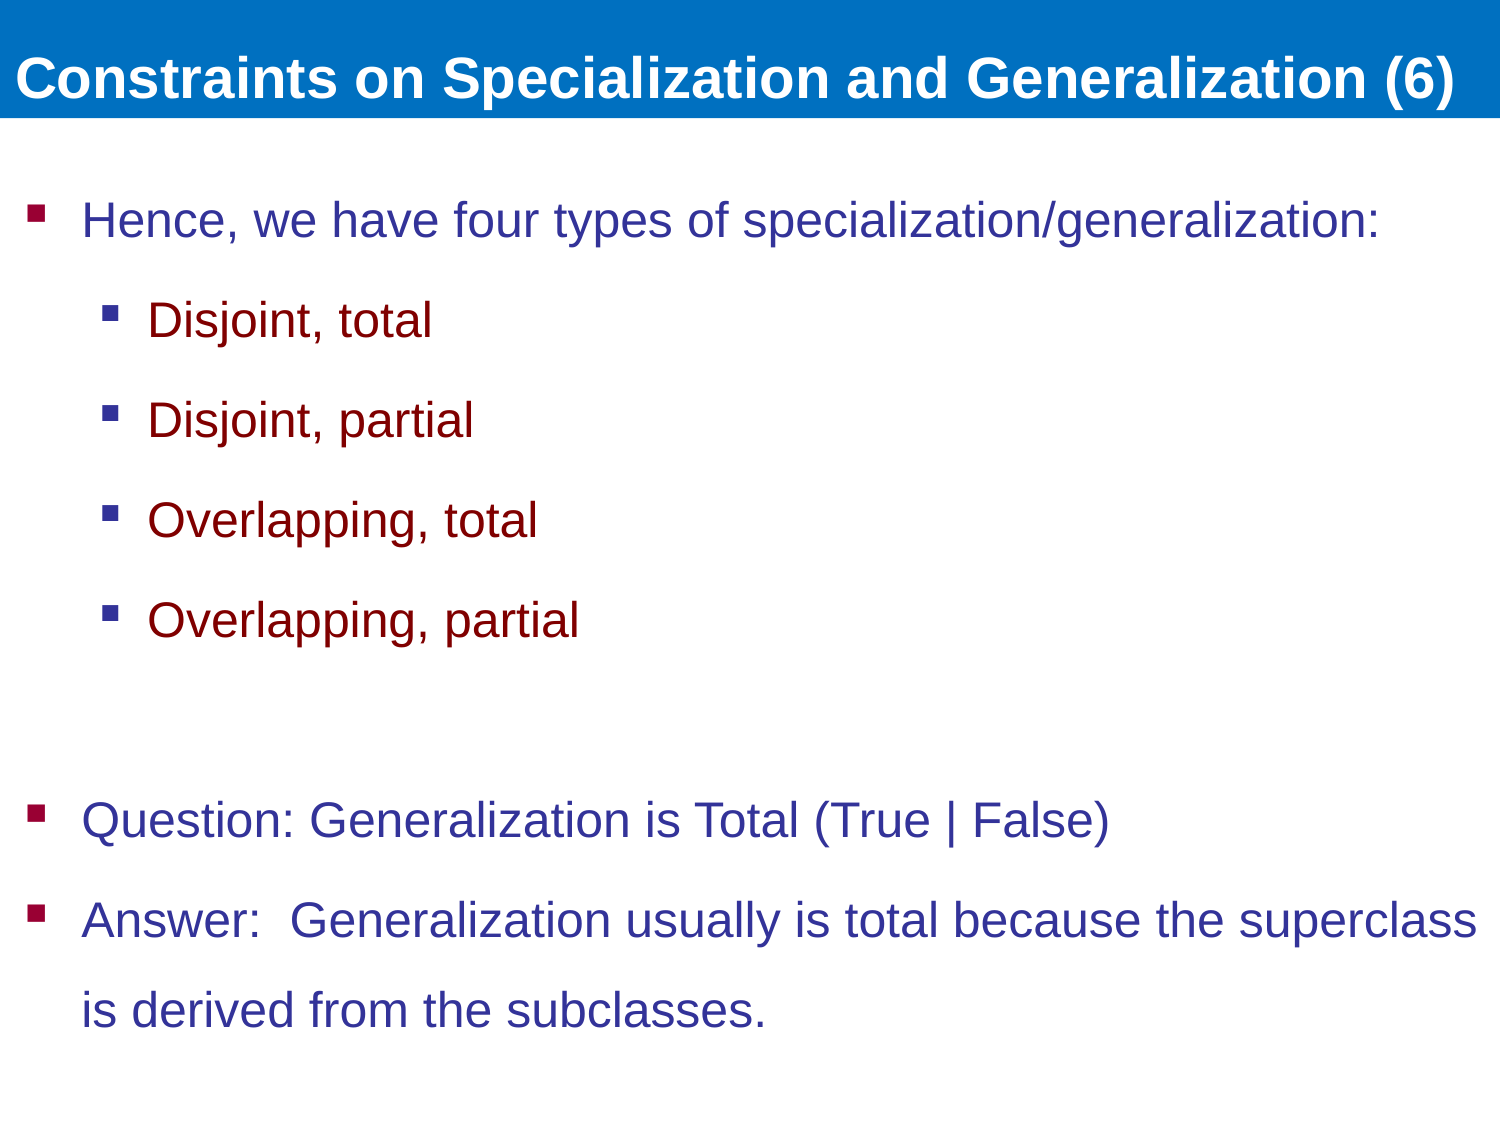

# Constraints on Specialization and Generalization (6)
Hence, we have four types of specialization/generalization:
Disjoint, total
Disjoint, partial
Overlapping, total
Overlapping, partial

Question: Generalization is Total (True | False)
Answer:  Generalization usually is total because the superclass is derived from the subclasses.